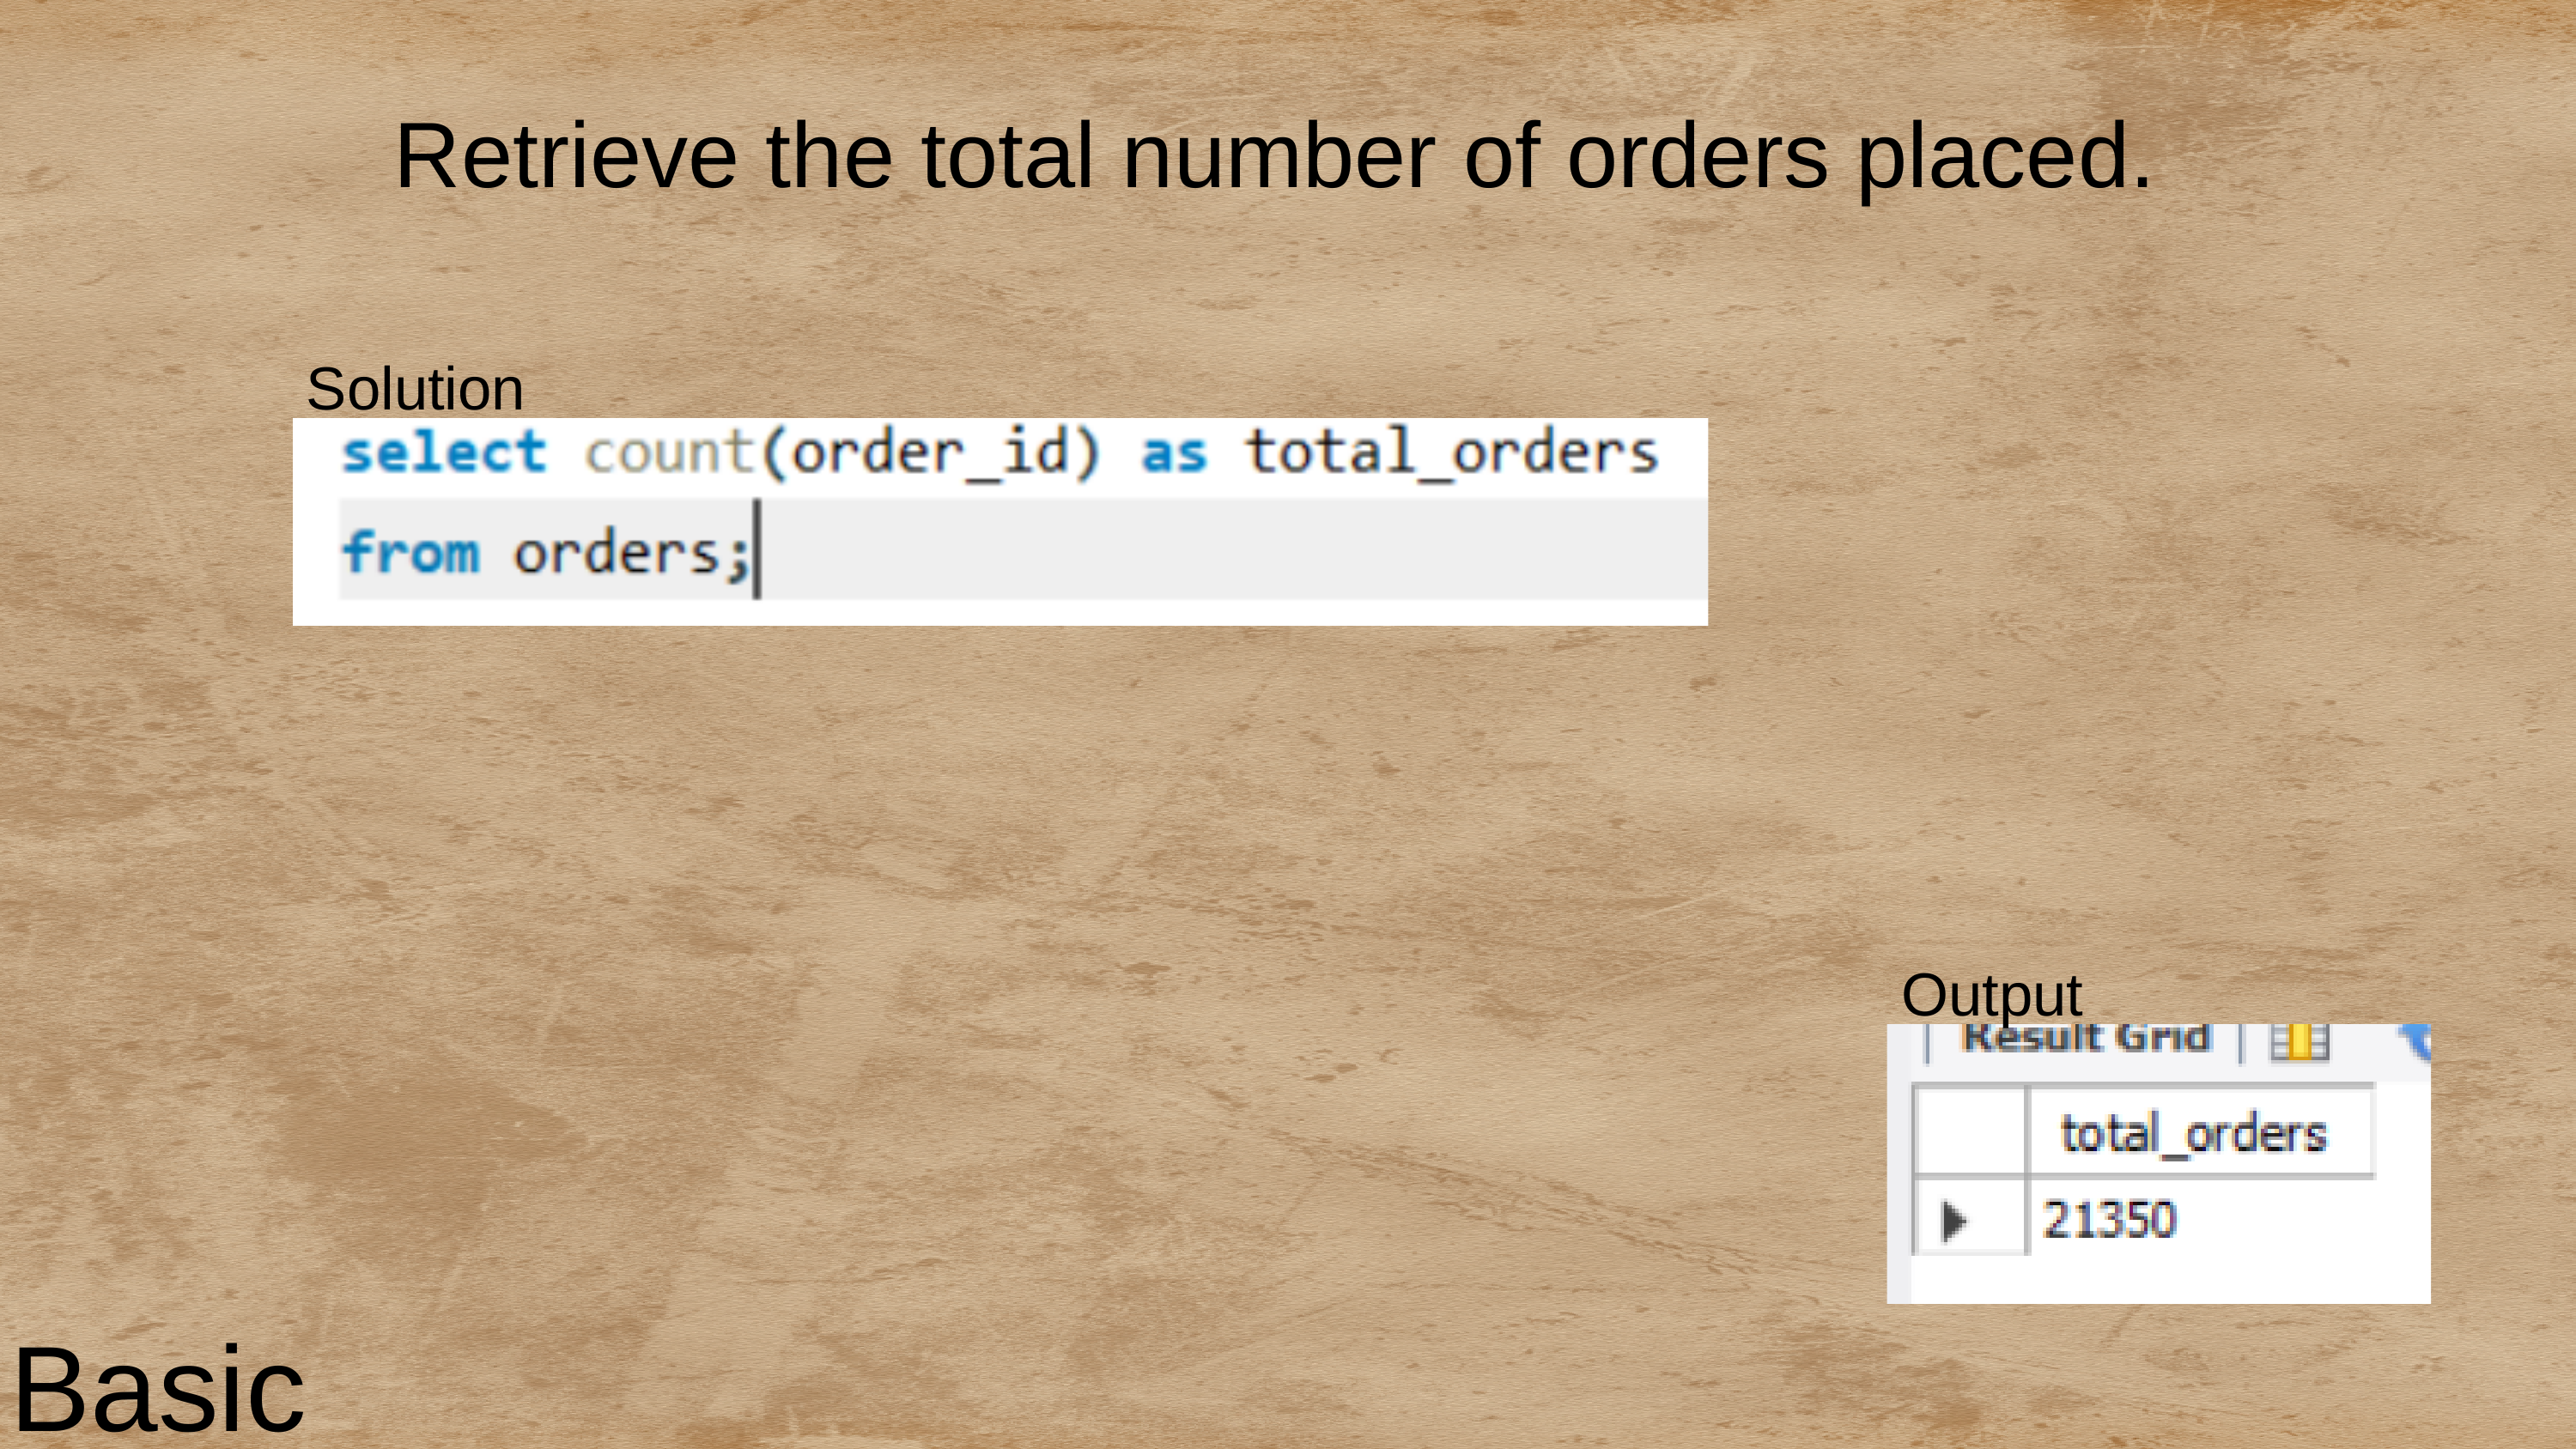

Retrieve the total number of orders placed.
Solution

Output

Basic